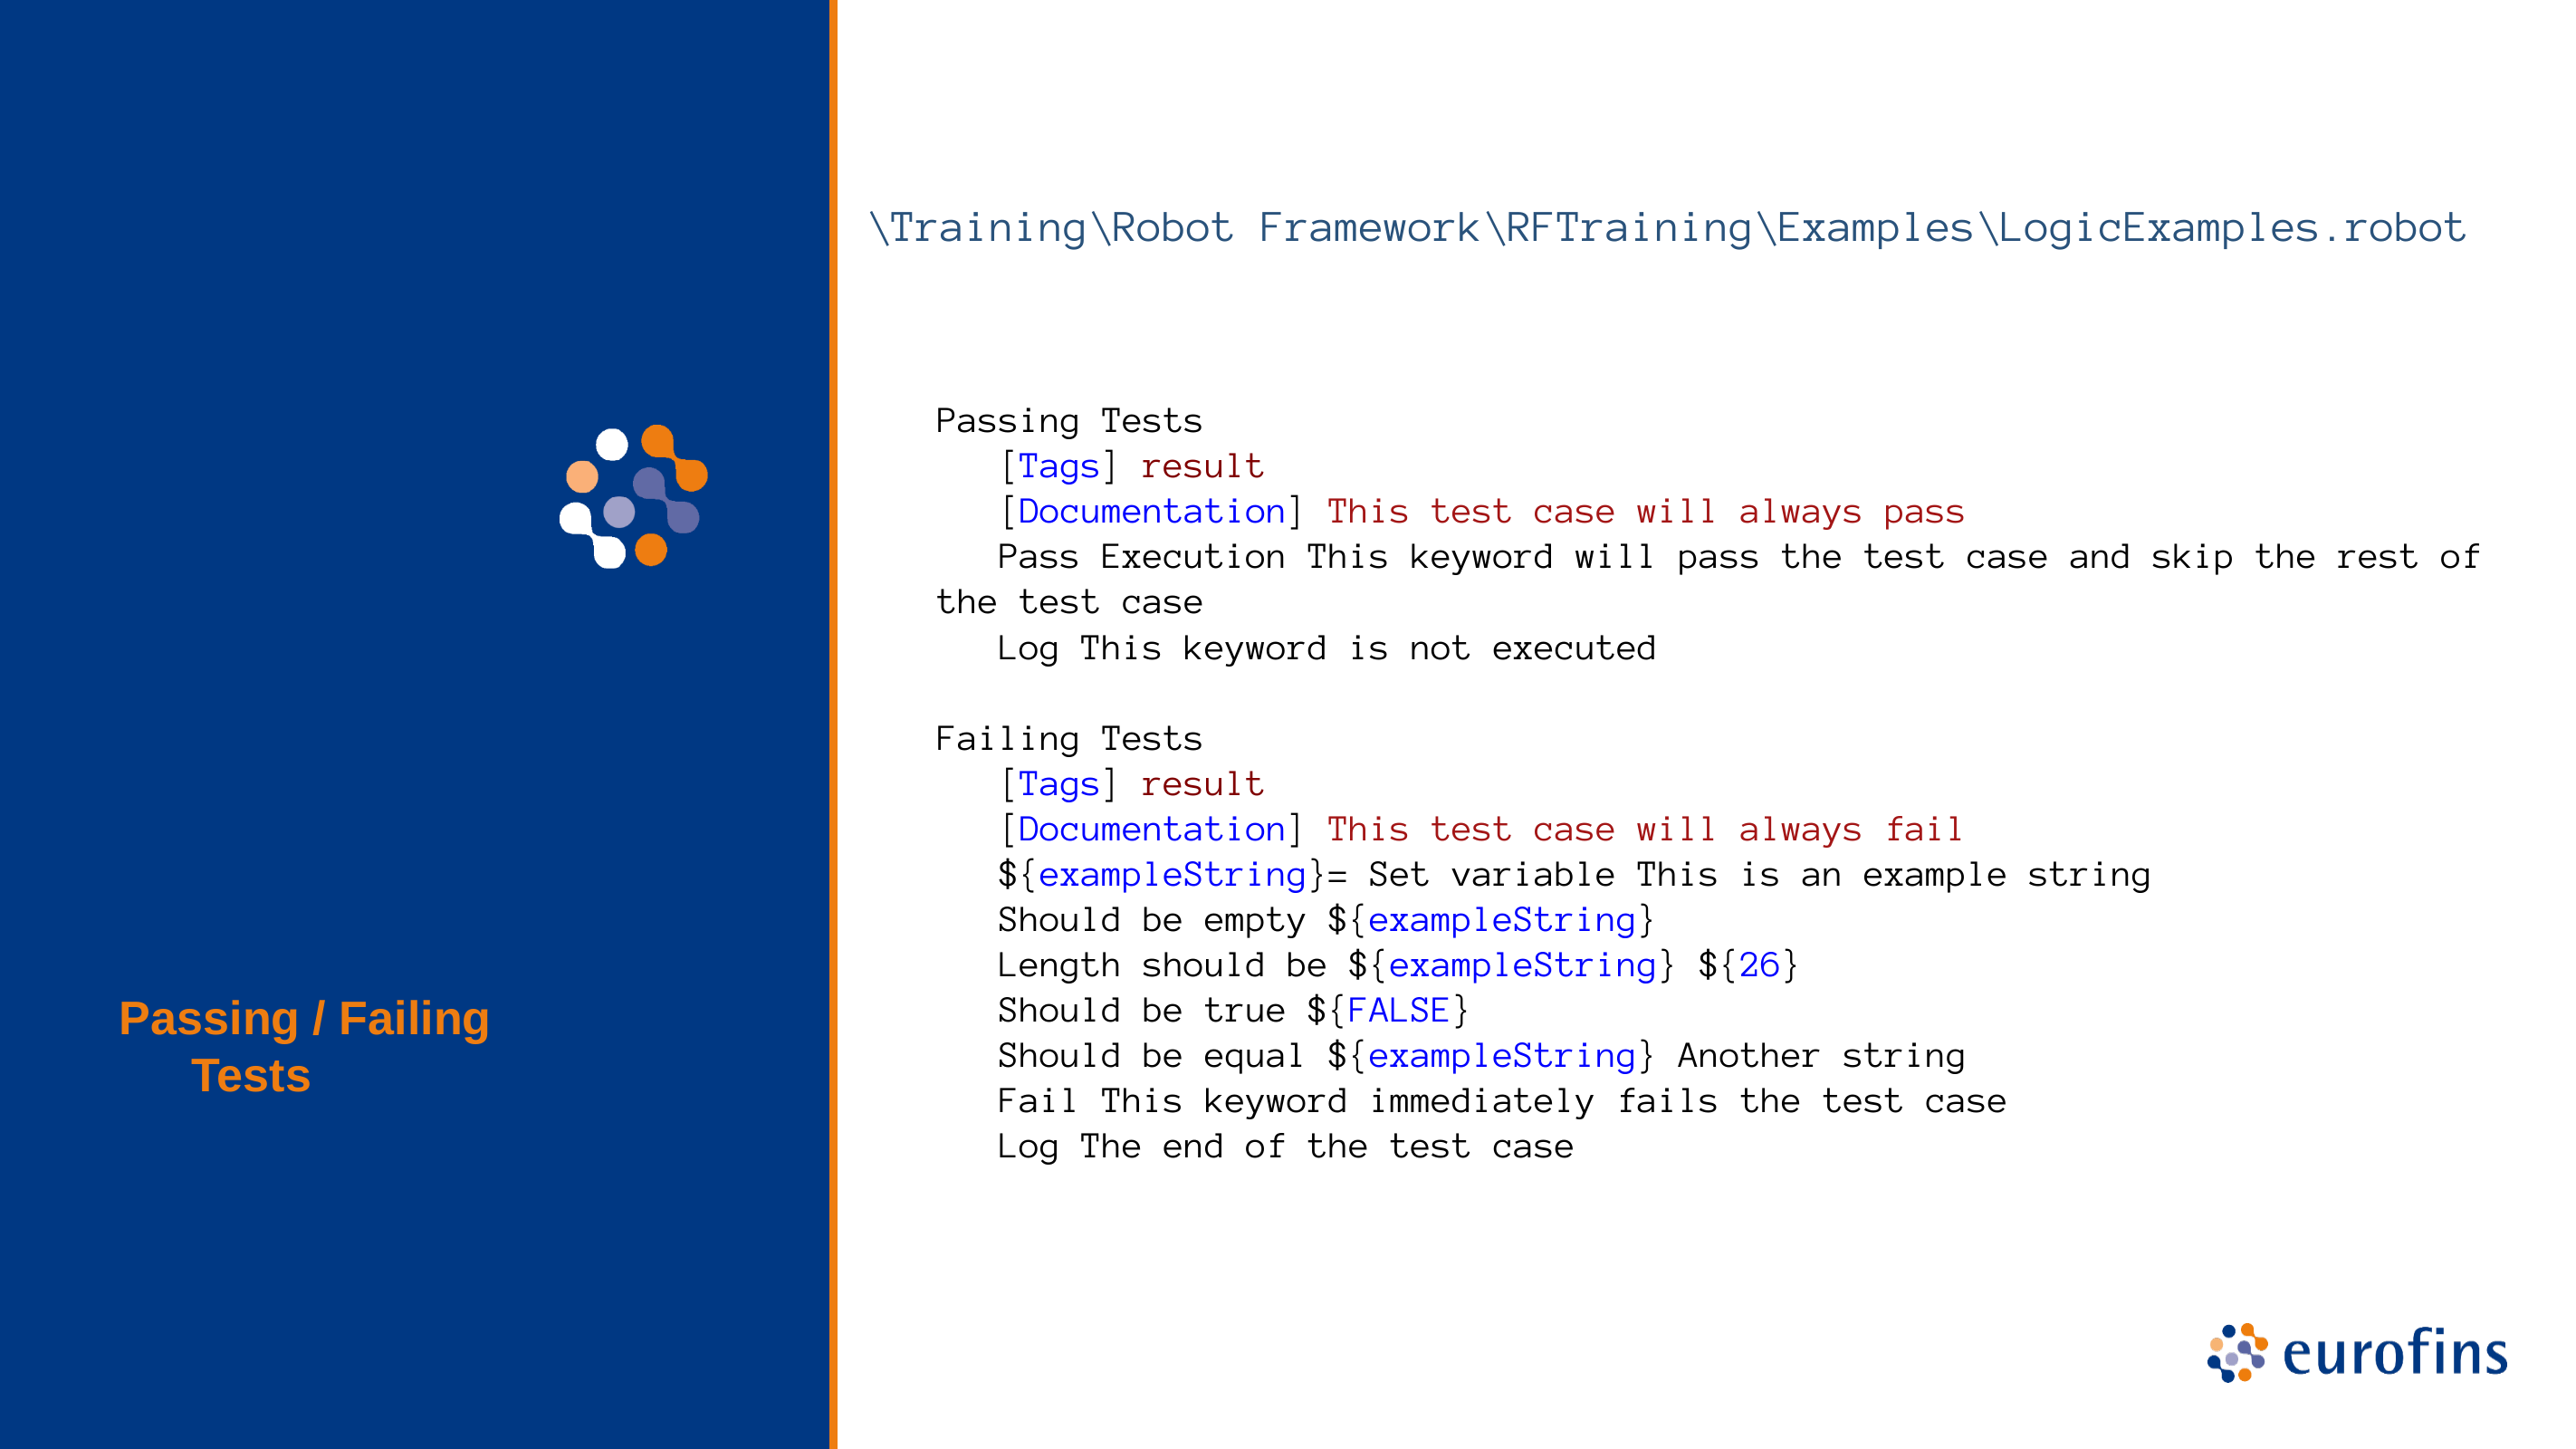

\Training\Robot Framework\RFTraining\Examples\LogicExamples.robot
Passing Tests
   [Tags] result
   [Documentation] This test case will always pass
   Pass Execution This keyword will pass the test case and skip the rest of the test case
   Log This keyword is not executed
Failing Tests
   [Tags] result
   [Documentation] This test case will always fail
   ${exampleString}= Set variable This is an example string
   Should be empty ${exampleString}
   Length should be ${exampleString} ${26}
   Should be true ${FALSE}
   Should be equal ${exampleString} Another string
   Fail This keyword immediately fails the test case
   Log The end of the test case

Passing / Failing Tests